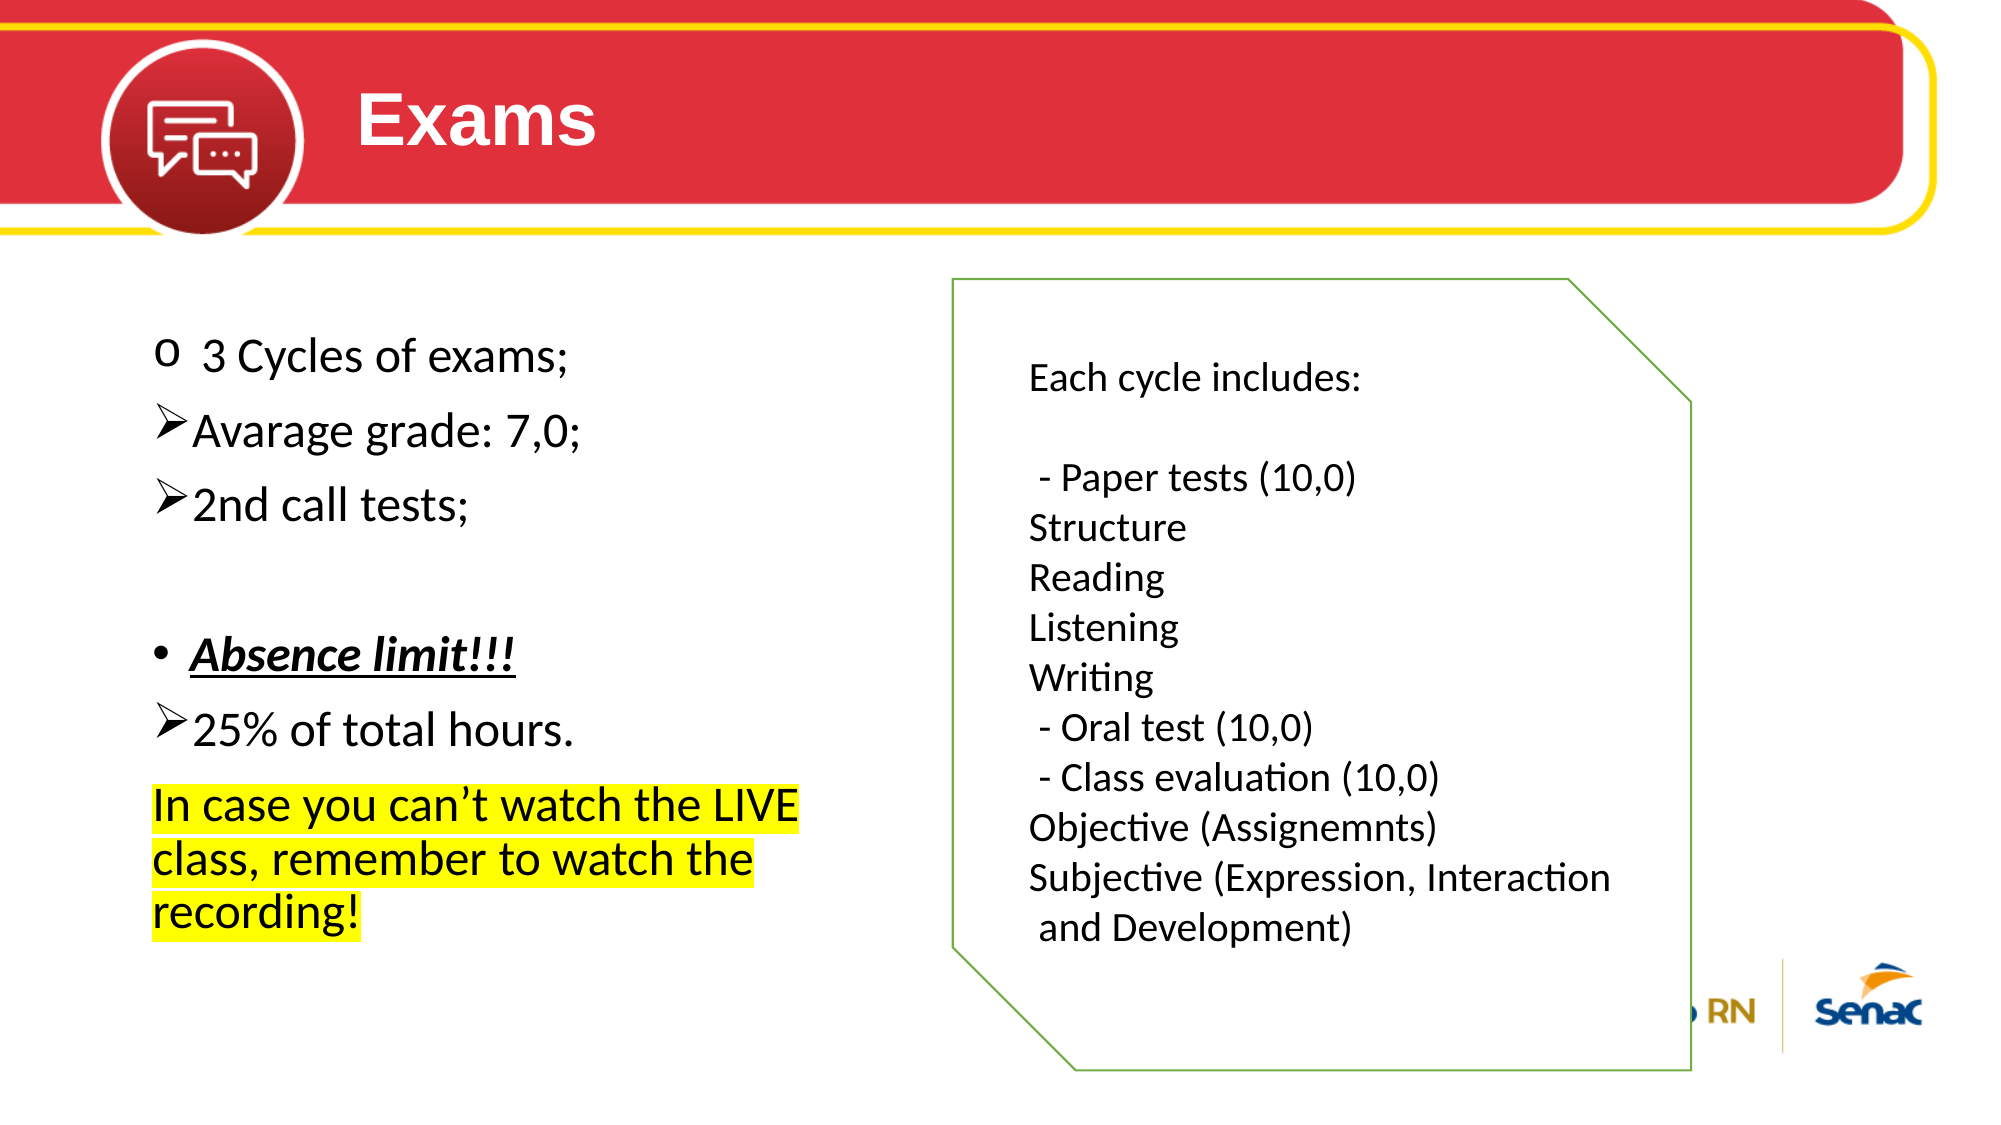

Exams
Each cycle includes:​
​
 - Paper tests (10,0)​
Structure​
Reading​
Listening​
Writing​
 - Oral test (10,0)​
 - Class evaluation (10,0)​
Objective (Assignemnts)​
Subjective (Expression, Interaction and Development)

 3 Cycles of exams;
Avarage grade: 7,0;
2nd call tests;

Absence limit!!!
25% of total hours.
In case you can’t watch the LIVE class, remember to watch the recording!